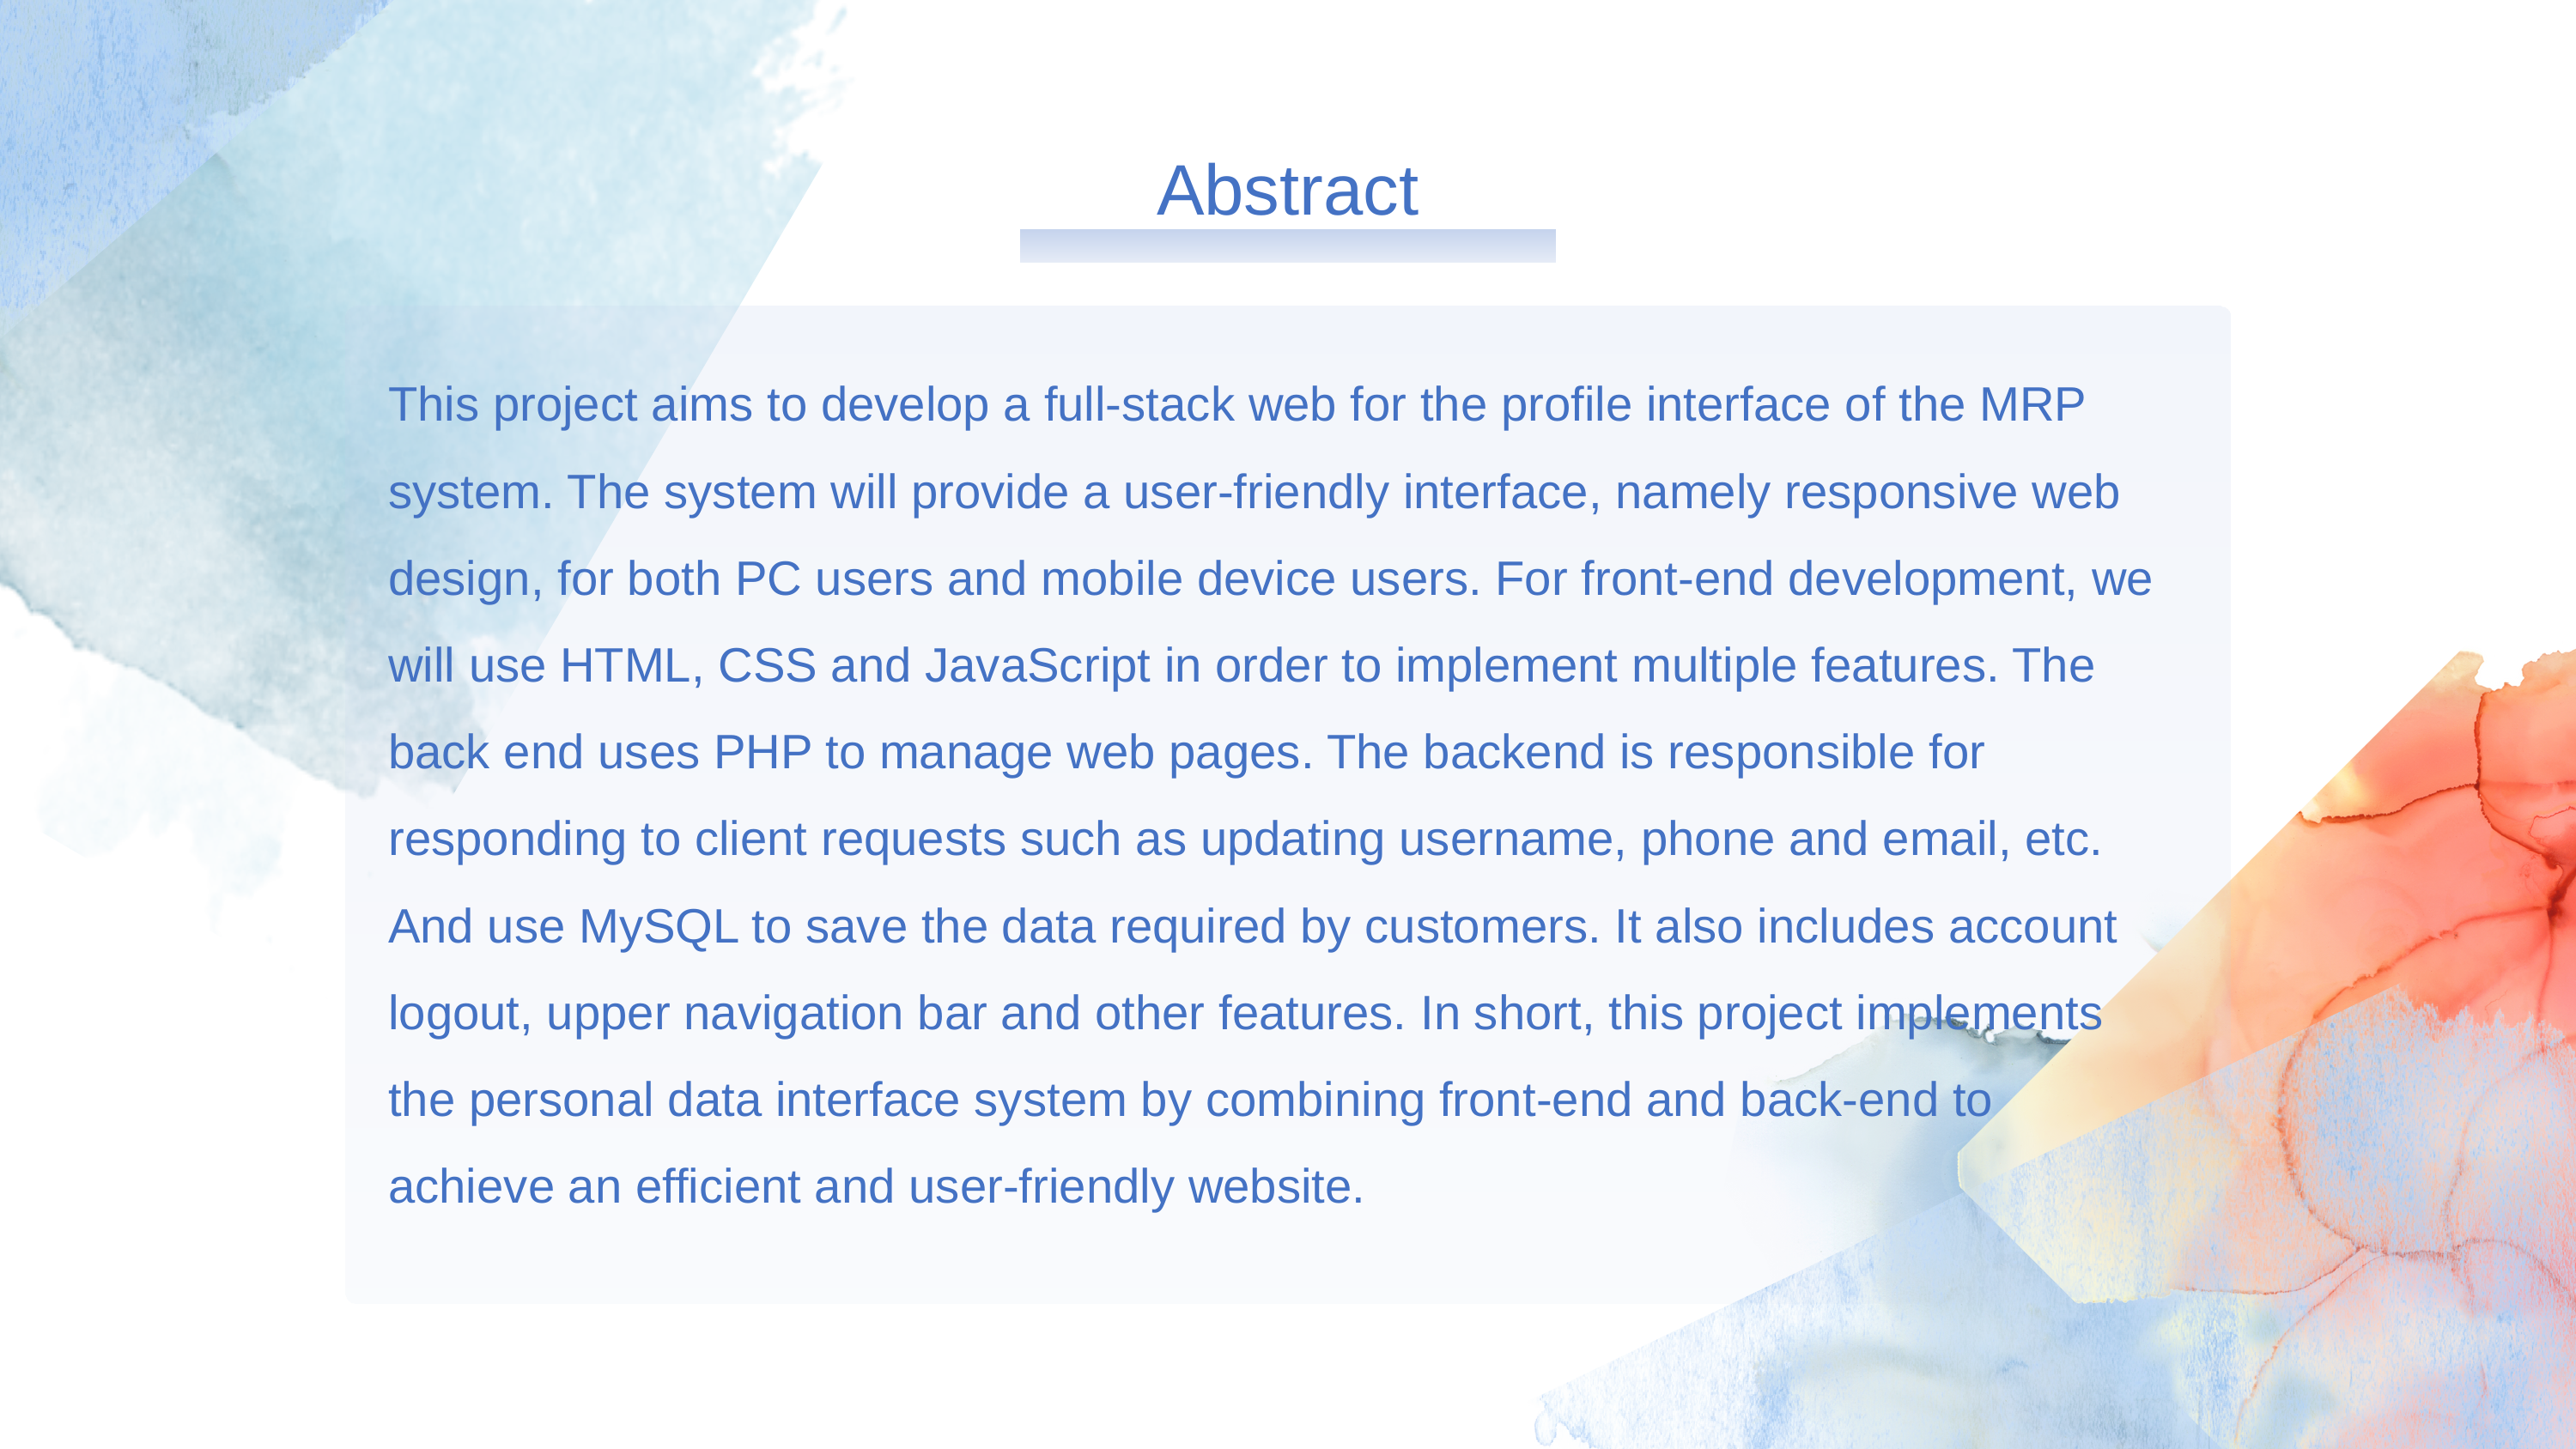

Abstract

This project aims to develop a full-stack web for the profile interface of the MRP system. The system will provide a user-friendly interface, namely responsive web design, for both PC users and mobile device users. For front-end development, we will use HTML, CSS and JavaScript in order to implement multiple features. The back end uses PHP to manage web pages. The backend is responsible for responding to client requests such as updating username, phone and email, etc. And use MySQL to save the data required by customers. It also includes account logout, upper navigation bar and other features. In short, this project implements the personal data interface system by combining front-end and back-end to achieve an efficient and user-friendly website.